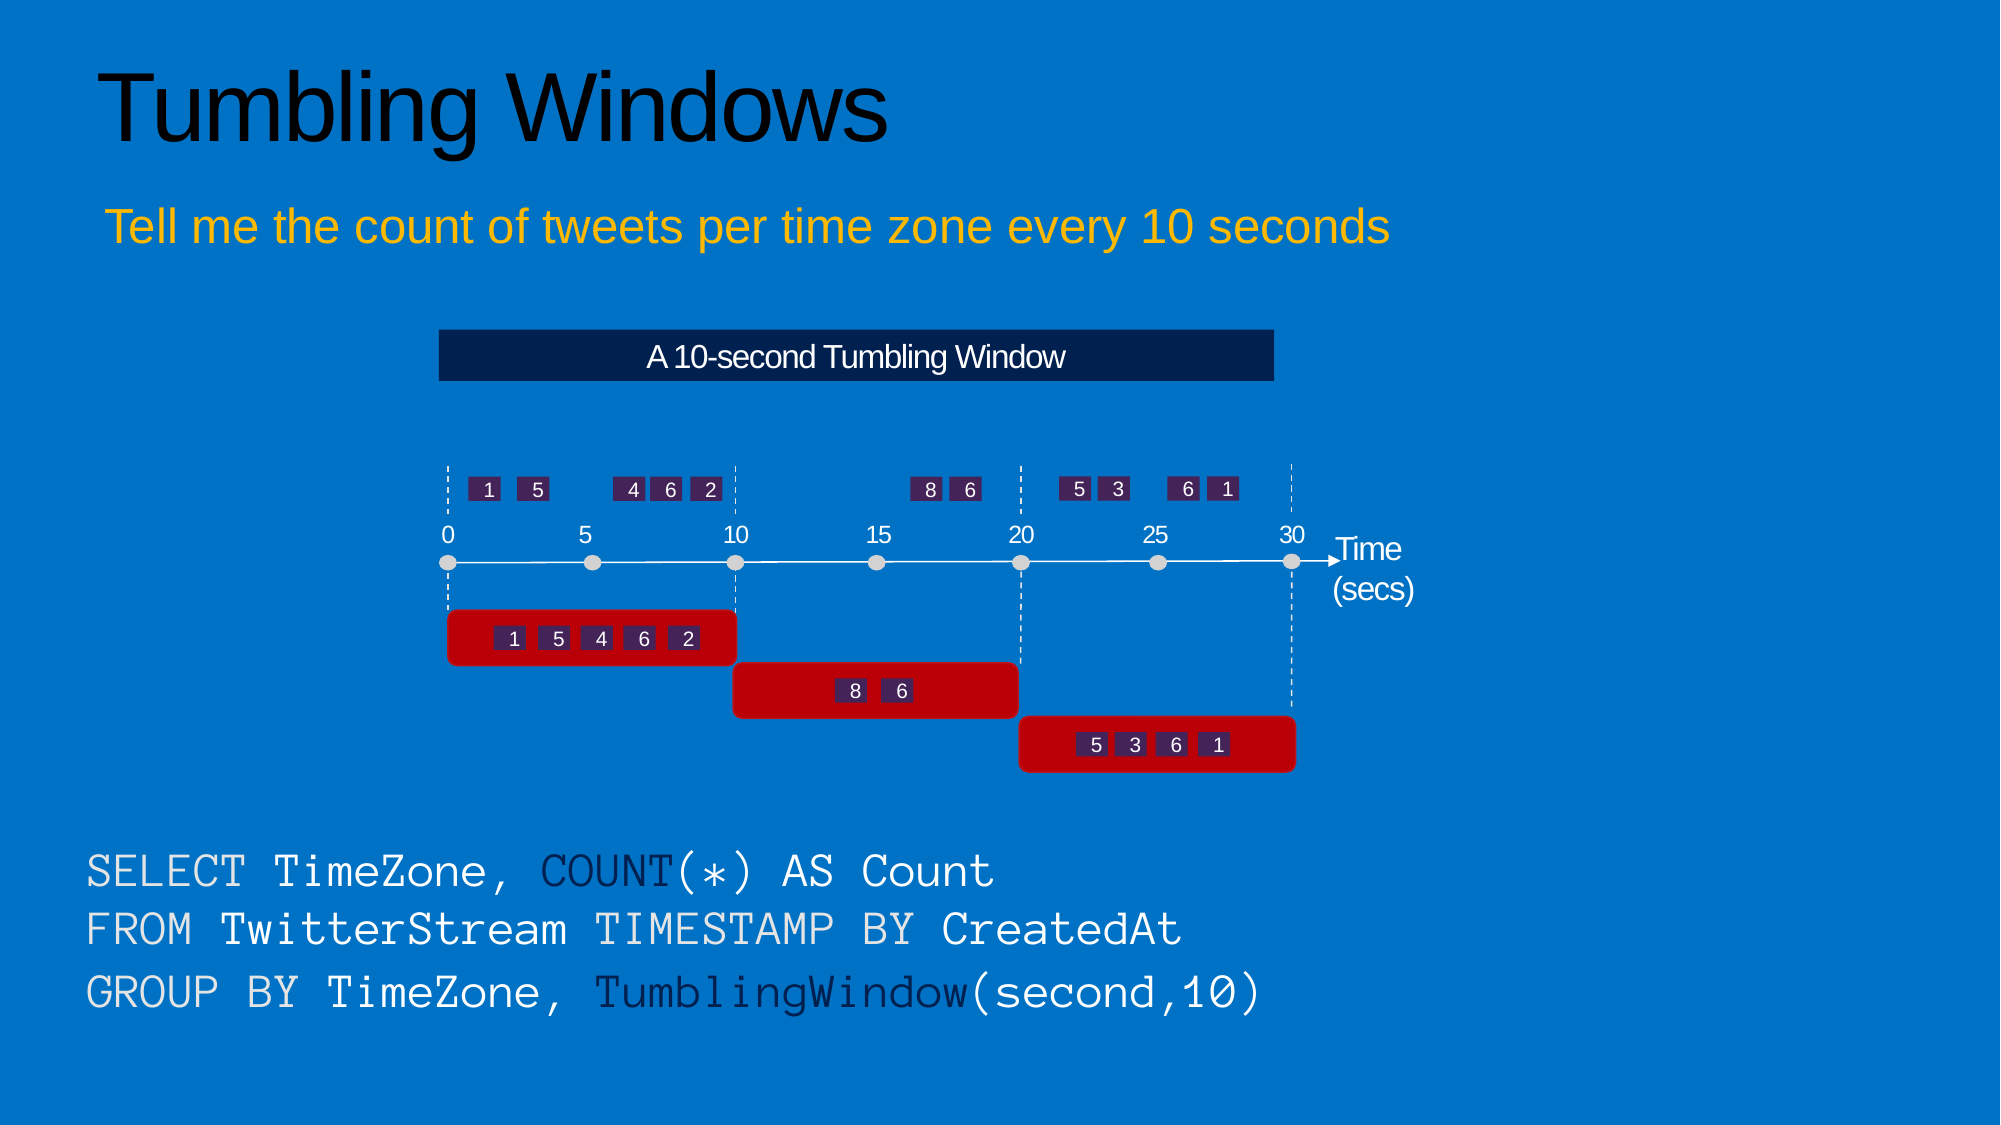

Tumbling Windows
Tell me the count of tweets per time zone every 10 seconds
A 10-second Tumbling Window
5
3
6
1
1
5
4
6
2
8
6
0
5
10
15
20
25
30
Time
 (secs)

1
5
4
6
2

8
6

5
3
6
1
SELECT TimeZone, COUNT(*) AS Count
FROM TwitterStream TIMESTAMP BY CreatedAt
GROUP BY TimeZone, TumblingWindow(second,10)